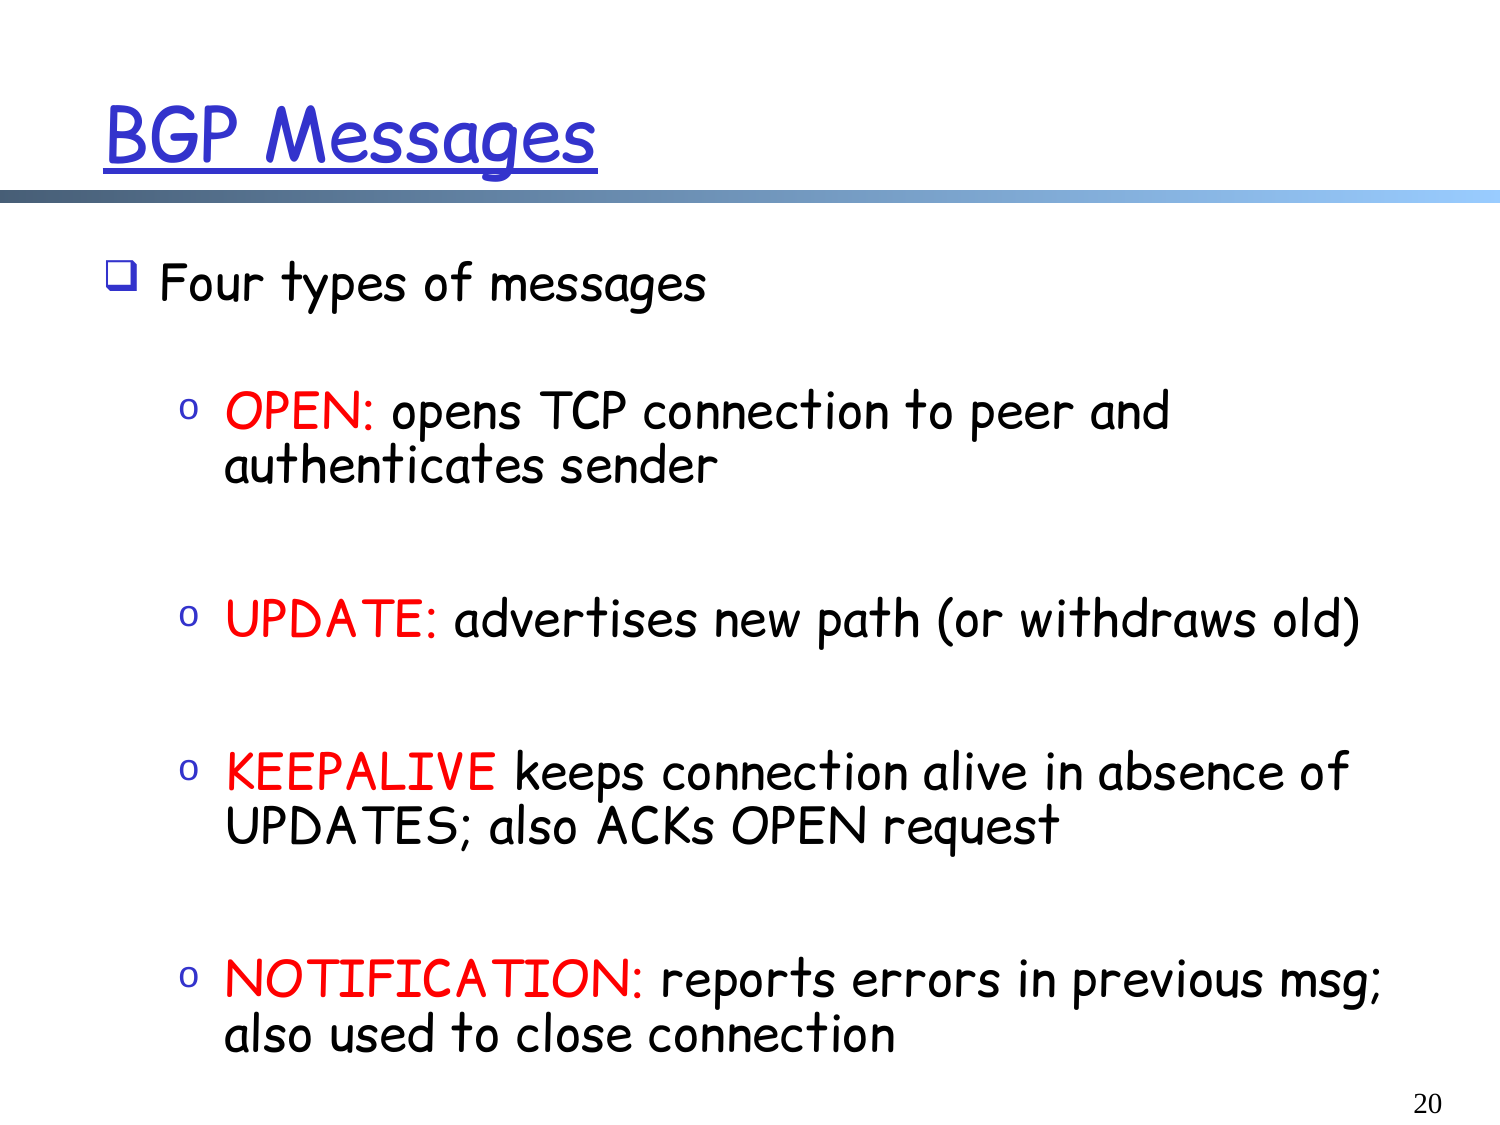

# BGP Messages
Four types of messages

OPEN: opens TCP connection to peer and authenticates sender

UPDATE: advertises new path (or withdraws old)

KEEPALIVE keeps connection alive in absence of UPDATES; also ACKs OPEN request

NOTIFICATION: reports errors in previous msg; also used to close connection
20